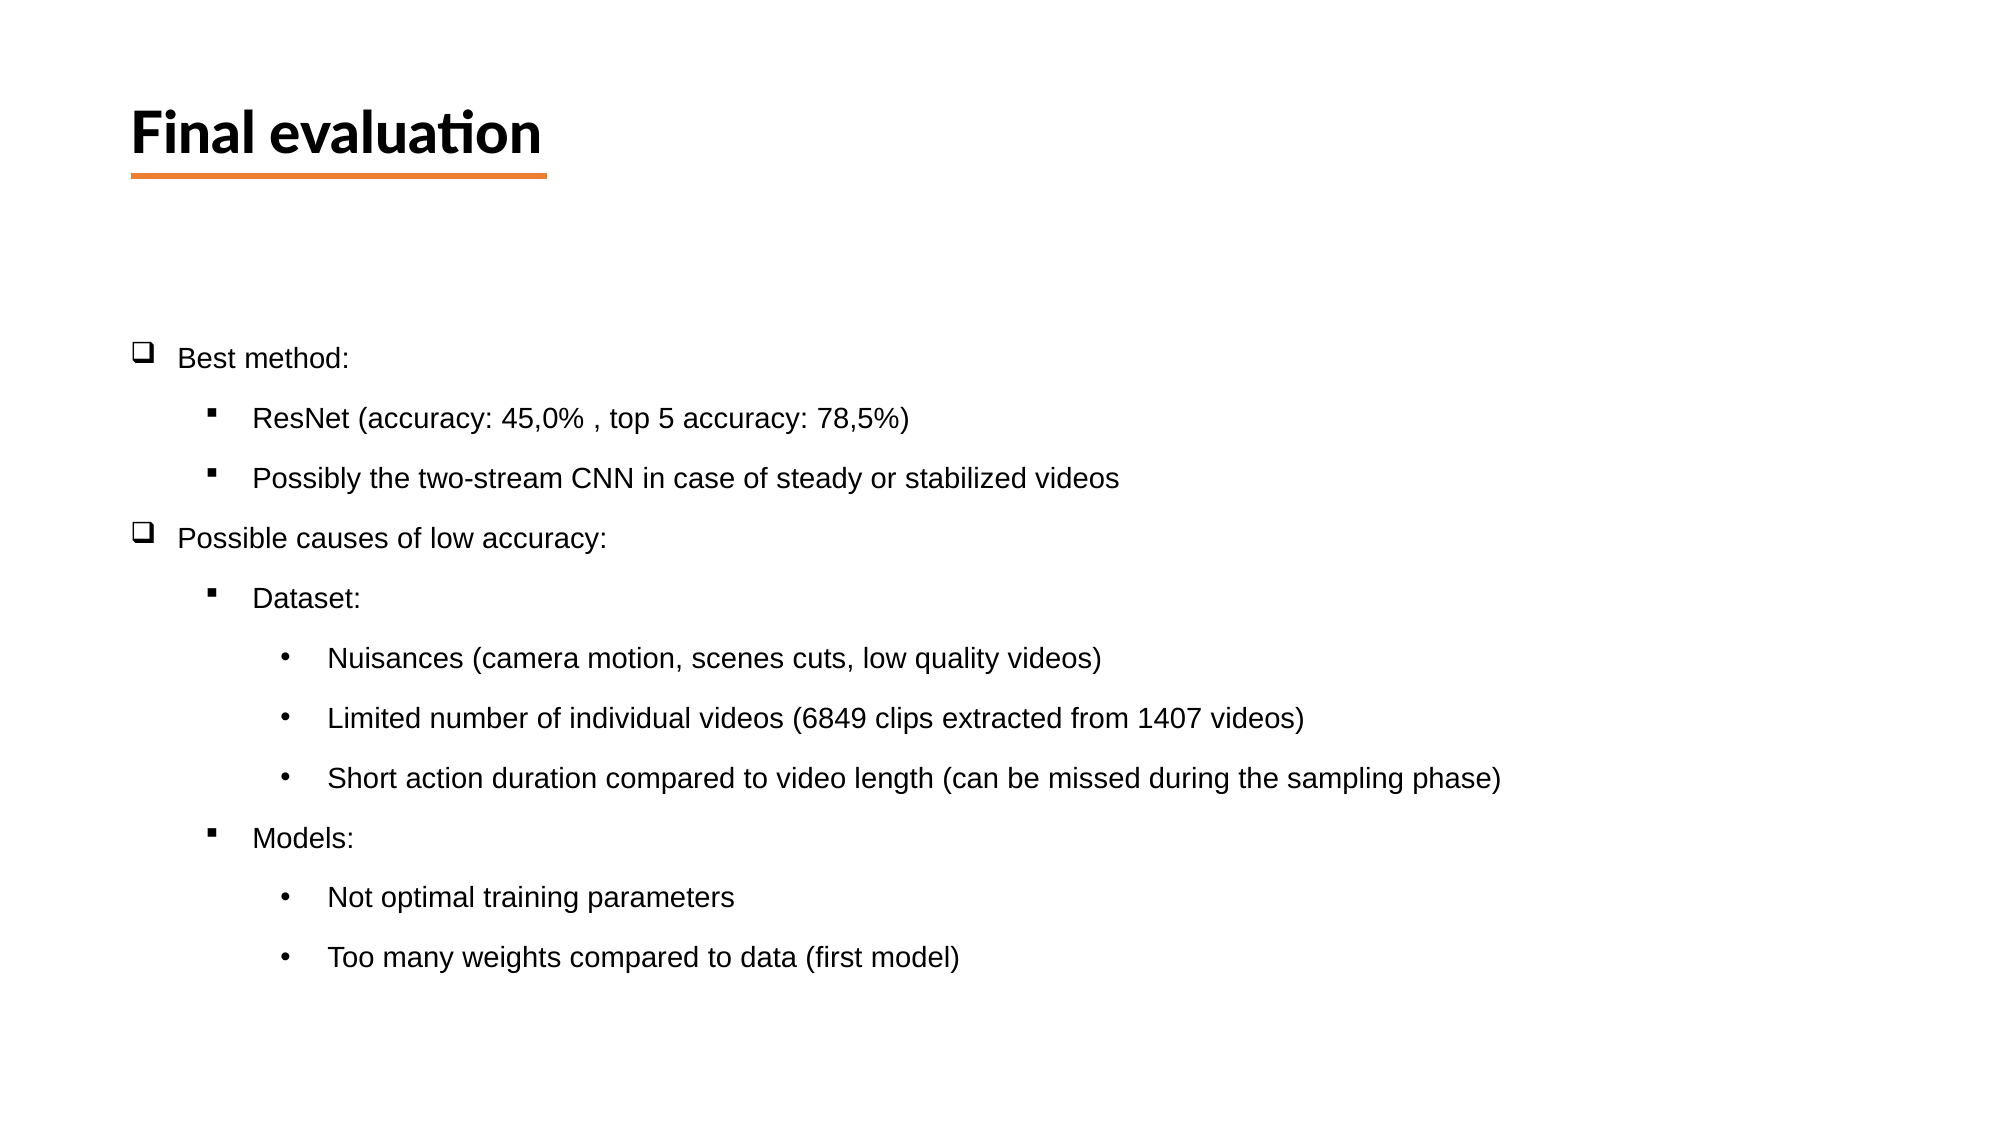

Final evaluation
Best method:
ResNet (accuracy: 45,0% , top 5 accuracy: 78,5%)
Possibly the two-stream CNN in case of steady or stabilized videos
Possible causes of low accuracy:
Dataset:
Nuisances (camera motion, scenes cuts, low quality videos)
Limited number of individual videos (6849 clips extracted from 1407 videos)
Short action duration compared to video length (can be missed during the sampling phase)
Models:
Not optimal training parameters
Too many weights compared to data (first model)